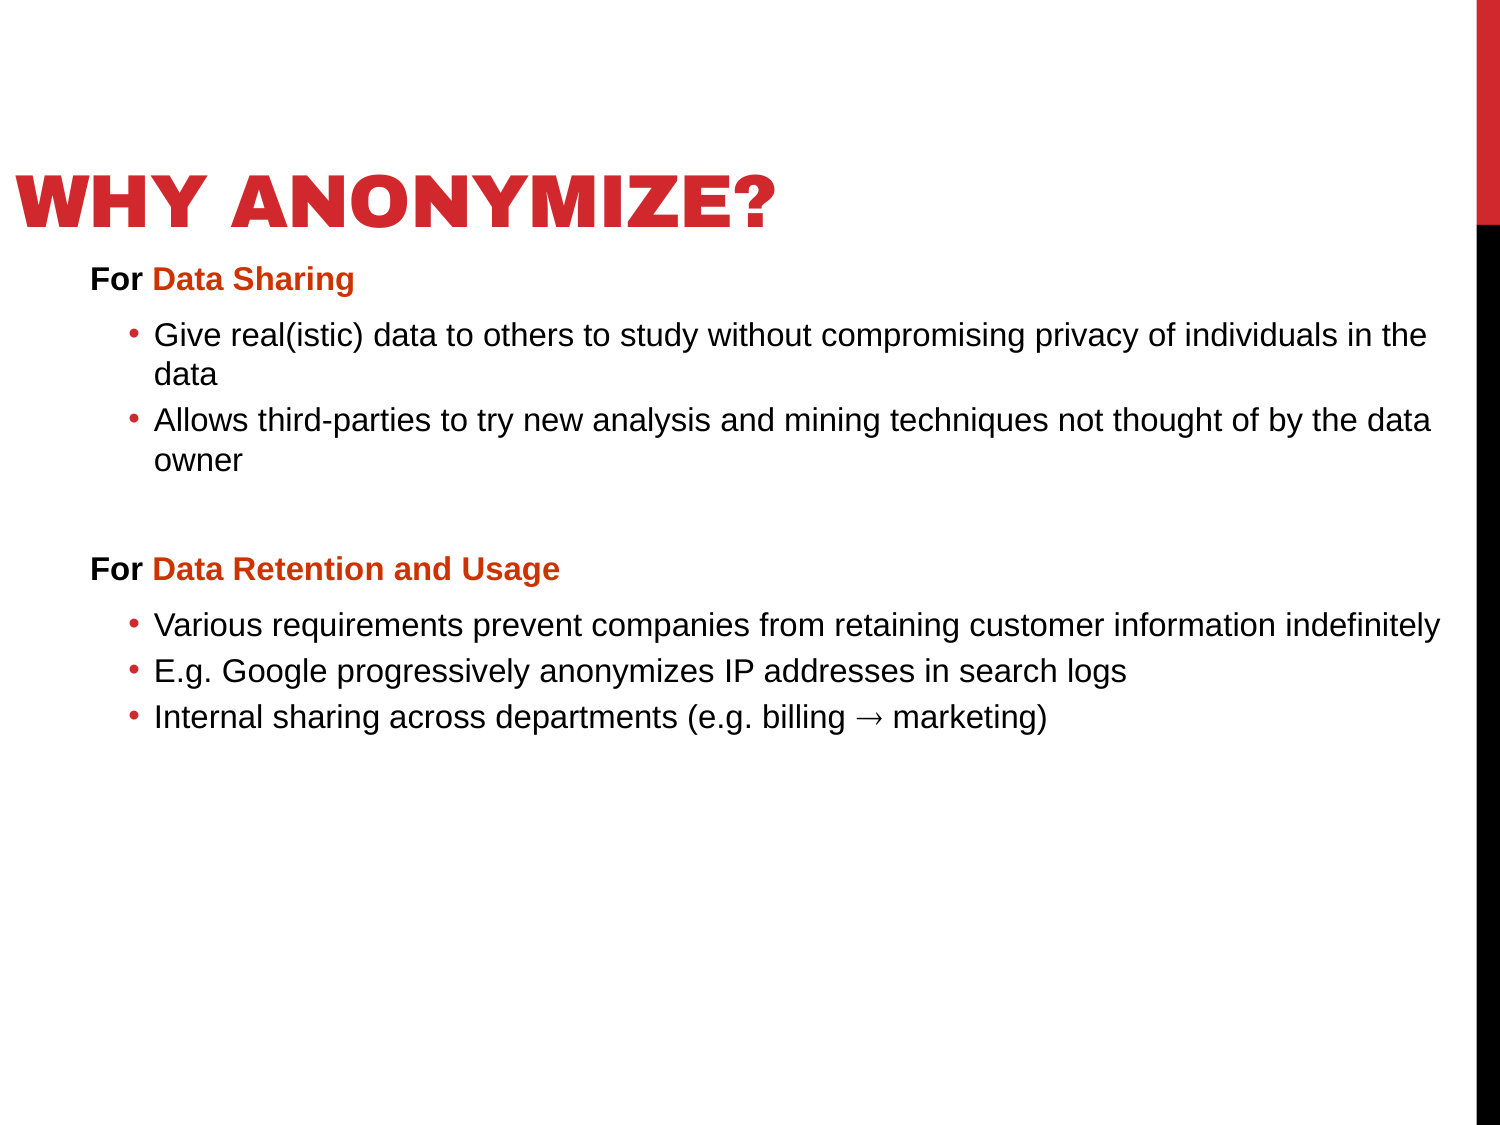

# Why Anonymize?
For Data Sharing
Give real(istic) data to others to study without compromising privacy of individuals in the data
Allows third-parties to try new analysis and mining techniques not thought of by the data owner

For Data Retention and Usage
Various requirements prevent companies from retaining customer information indefinitely
E.g. Google progressively anonymizes IP addresses in search logs
Internal sharing across departments (e.g. billing → marketing)